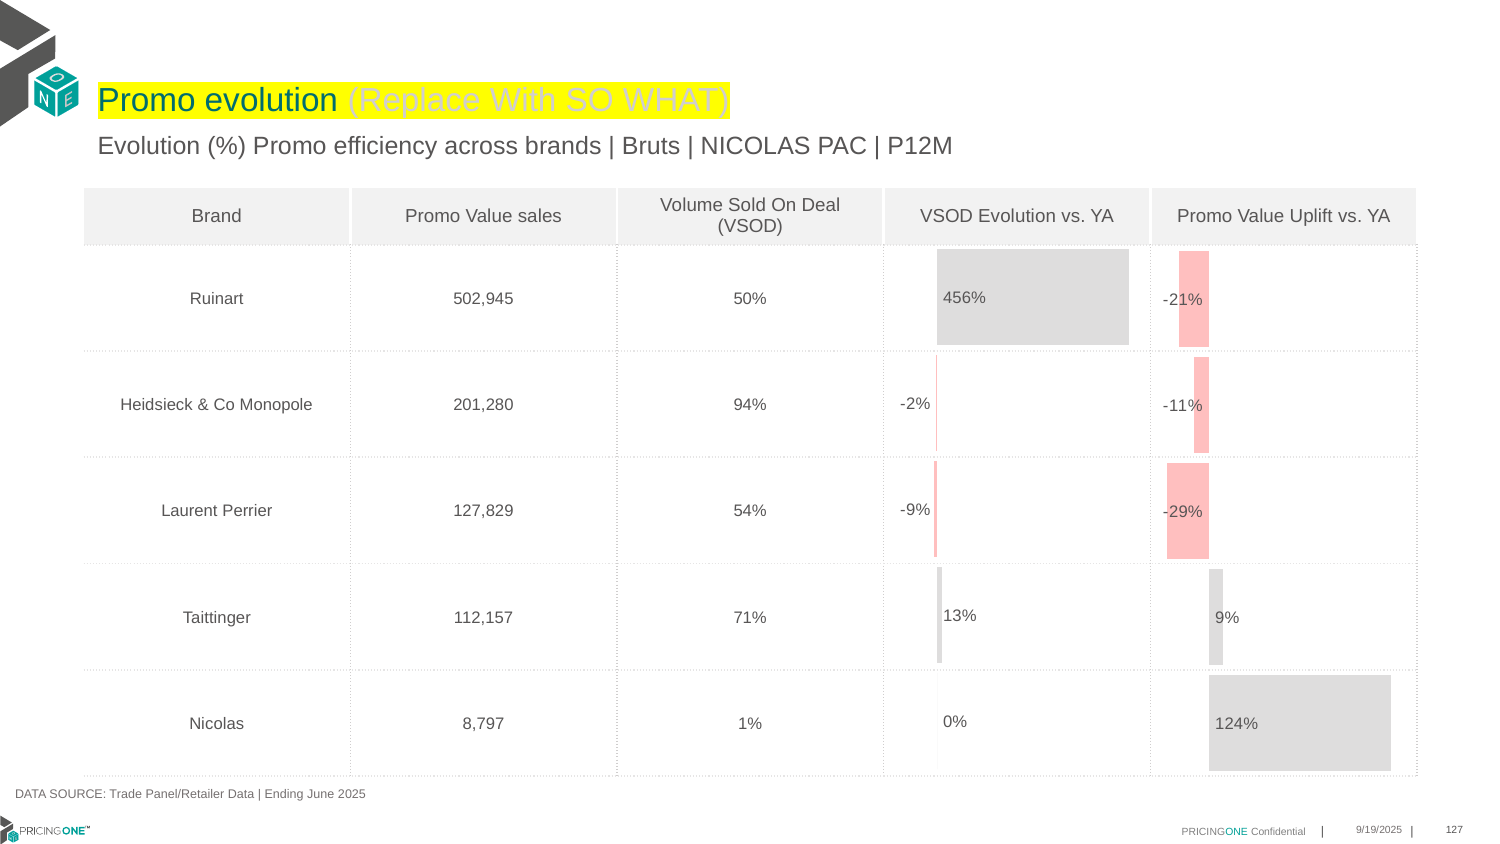

# Promo evolution (Replace With SO WHAT)
Evolution (%) Promo efficiency across brands | Bruts | NICOLAS PAC | P12M
| Brand | Promo Value sales | Volume Sold On Deal (VSOD) | VSOD Evolution vs. YA | Promo Value Uplift vs. YA |
| --- | --- | --- | --- | --- |
| Ruinart | 502,945 | 50% |  |  |
| Heidsieck & Co Monopole | 201,280 | 94% |  |  |
| Laurent Perrier | 127,829 | 54% |  |  |
| Taittinger | 112,157 | 71% |  |  |
| Nicolas | 8,797 | 1% |  |  |

### Chart

| Category | VSOD Evaluation vs YA |
|---|---|
| Ruinart | 4.556 |
| Heidsieck & Co Monopole | -0.02100000000000002 |
| Laurent Perrier | -0.08499999999999996 |
| Taittinger | 0.127 |
| Nicolas | 0.0 |

### Chart

| Category | Promo Value Uplift vs YA |
|---|---|
| Ruinart | -0.20644205005716898 |
| Heidsieck & Co Monopole | -0.10666322714777476 |
| Laurent Perrier | -0.29137133543712235 |
| Taittinger | 0.09024024492540228 |
| Nicolas | 1.2399336308879265 |
DATA SOURCE: Trade Panel/Retailer Data | Ending June 2025

9/19/2025
127